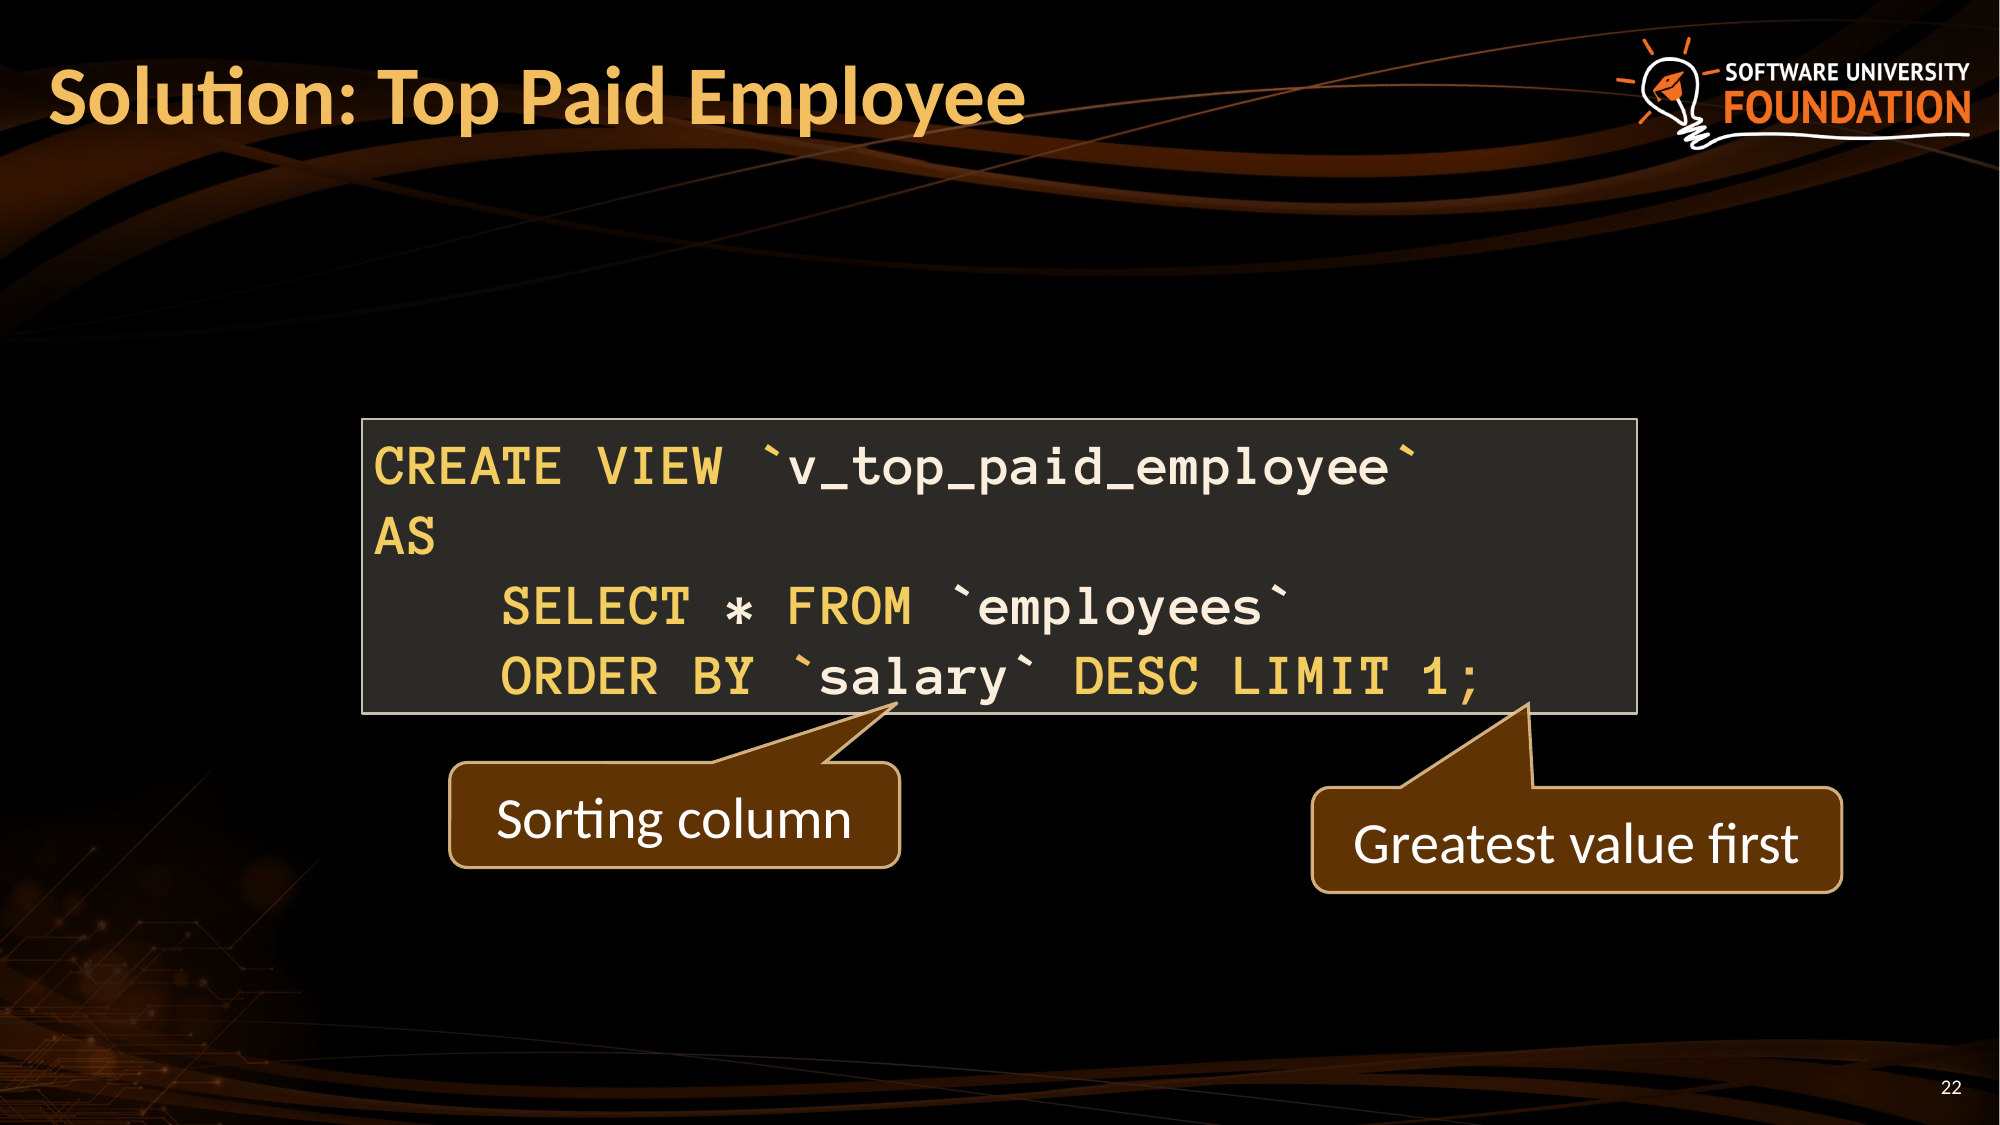

# Solution: Top Paid Employee
CREATE VIEW `v_top_paid_employee`
AS
    SELECT * FROM `employees`
    ORDER BY `salary` DESC LIMIT 1;
Sorting column
Greatest value first
22